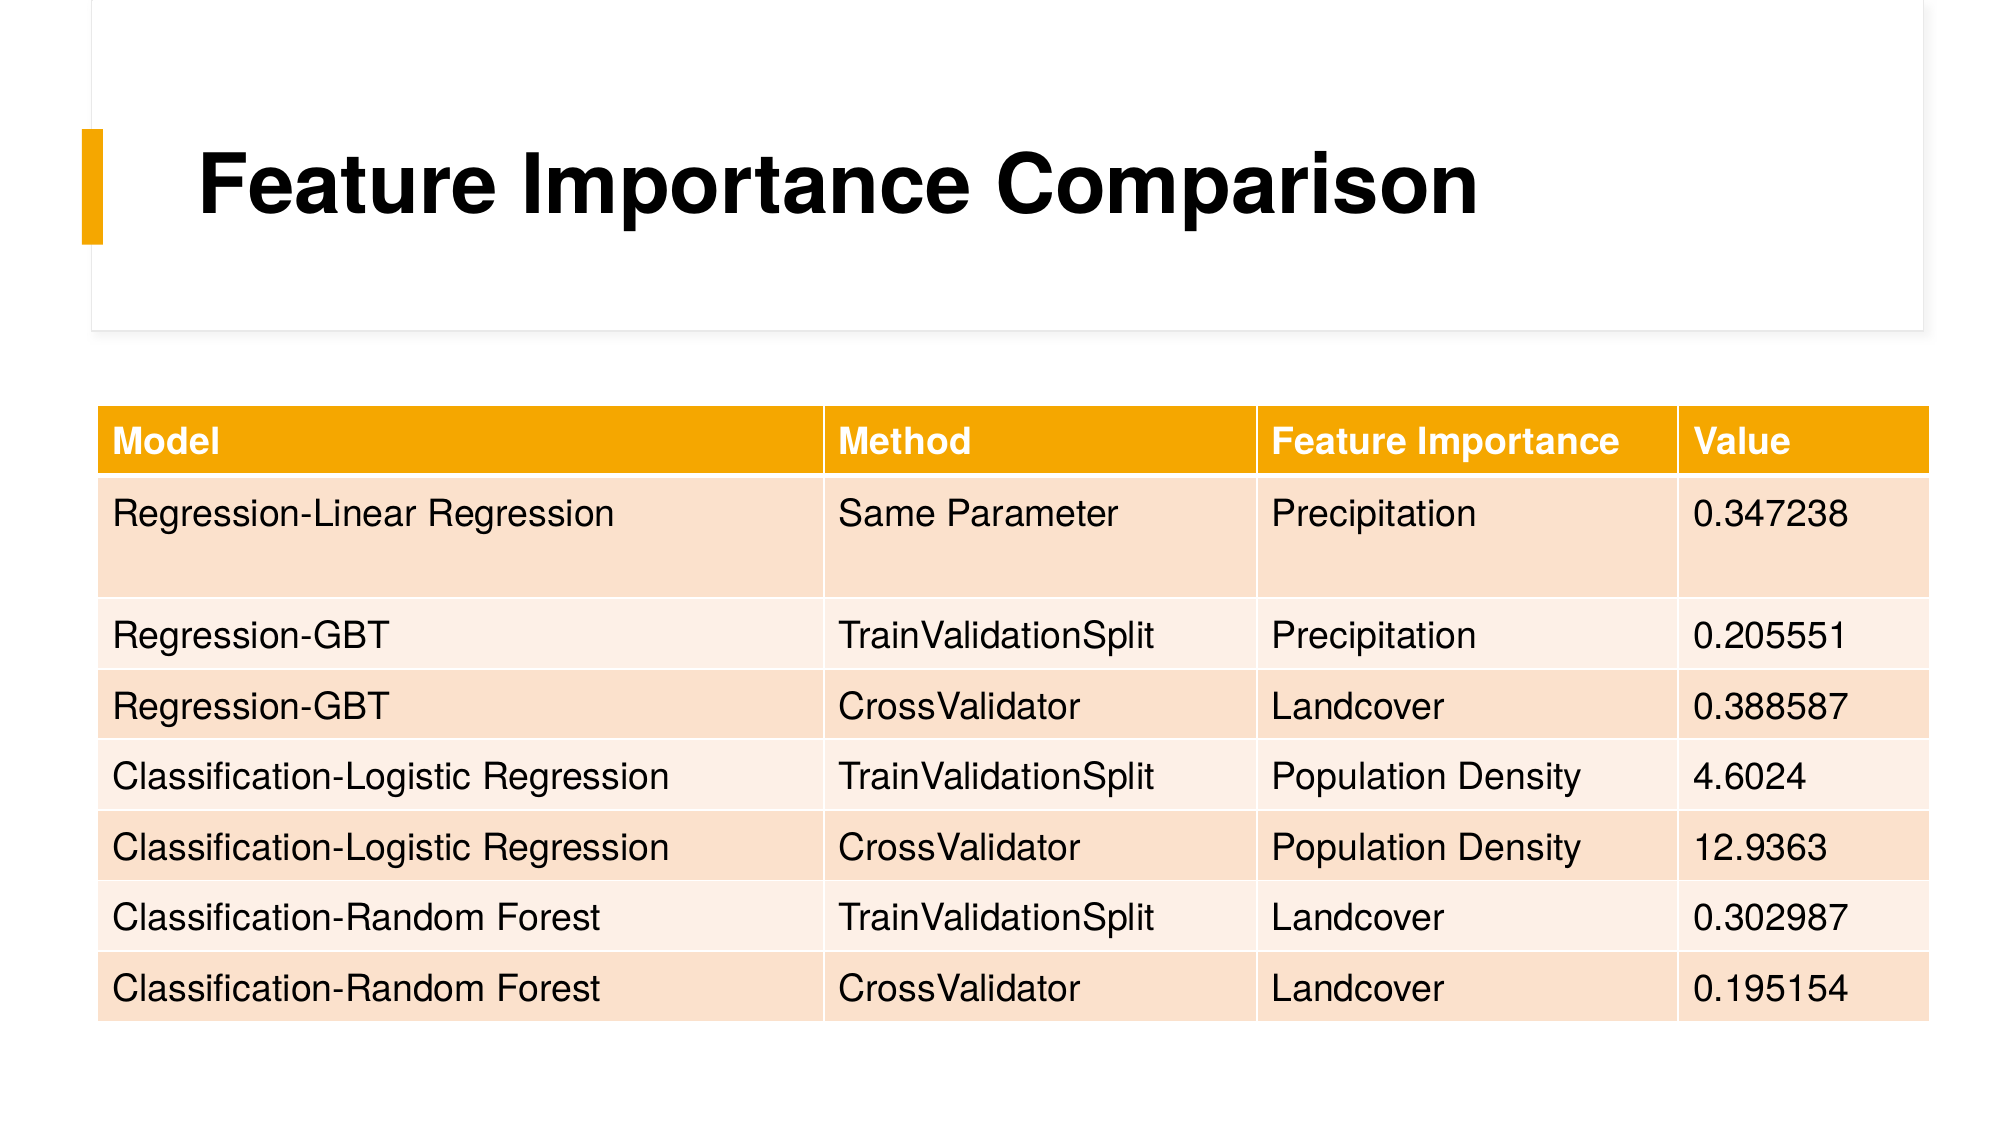

# Feature Importance Comparison
| Model | Method | Feature Importance | Value |
| --- | --- | --- | --- |
| Regression-Linear Regression | Same Parameter | Precipitation | 0.347238 |
| Regression-GBT | TrainValidationSplit | Precipitation | 0.205551 |
| Regression-GBT | CrossValidator | Landcover | 0.388587 |
| Classification-Logistic Regression | TrainValidationSplit | Population Density | 4.6024 |
| Classification-Logistic Regression | CrossValidator | Population Density | 12.9363 |
| Classification-Random Forest | TrainValidationSplit | Landcover | 0.302987 |
| Classification-Random Forest | CrossValidator | Landcover | 0.195154 |